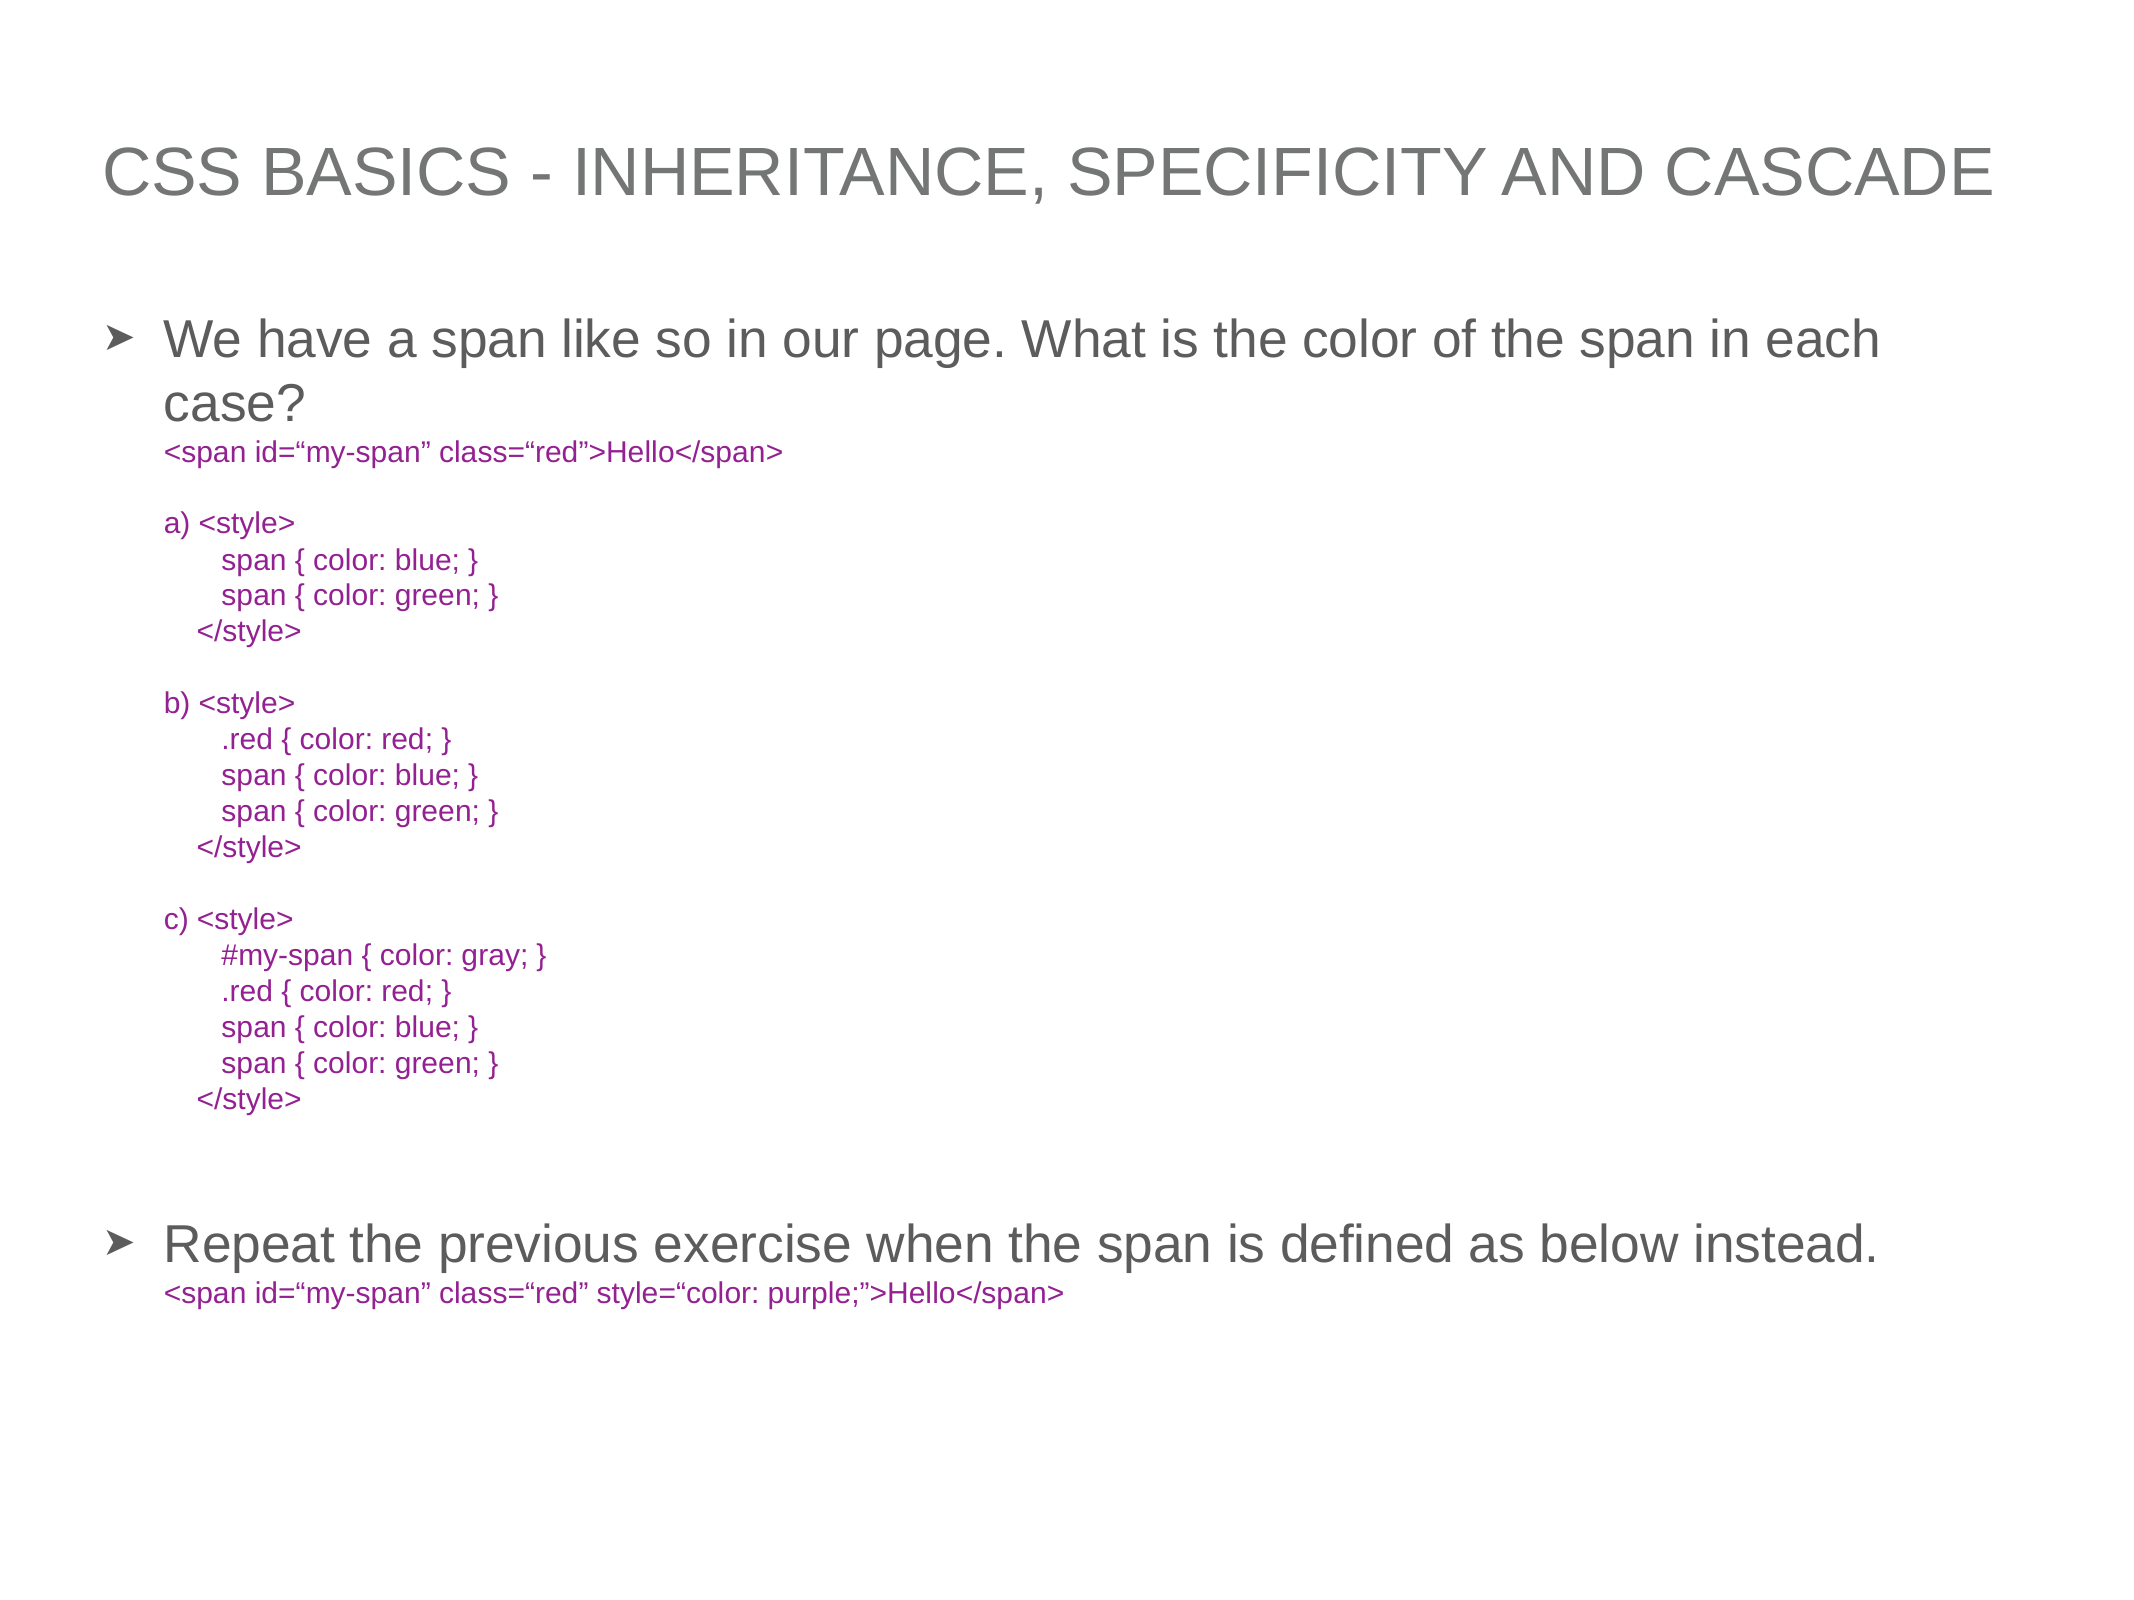

# CSS BASICS - INHERITANCE, SPECIFICITY AND CASCADE

We have a span like so in our page. What is the color of the span in each case?
<span id=“my-span” class=“red”>Hello</span>
a) <style>
       span { color: blue; }
       span { color: green; }
    </style>
b) <style>
       .red { color: red; }
       span { color: blue; }
       span { color: green; }
    </style>
c) <style>
       #my-span { color: gray; }
       .red { color: red; }
       span { color: blue; }
       span { color: green; }
    </style>

Repeat the previous exercise when the span is defined as below instead.
<span id=“my-span” class=“red” style=“color: purple;”>Hello</span>